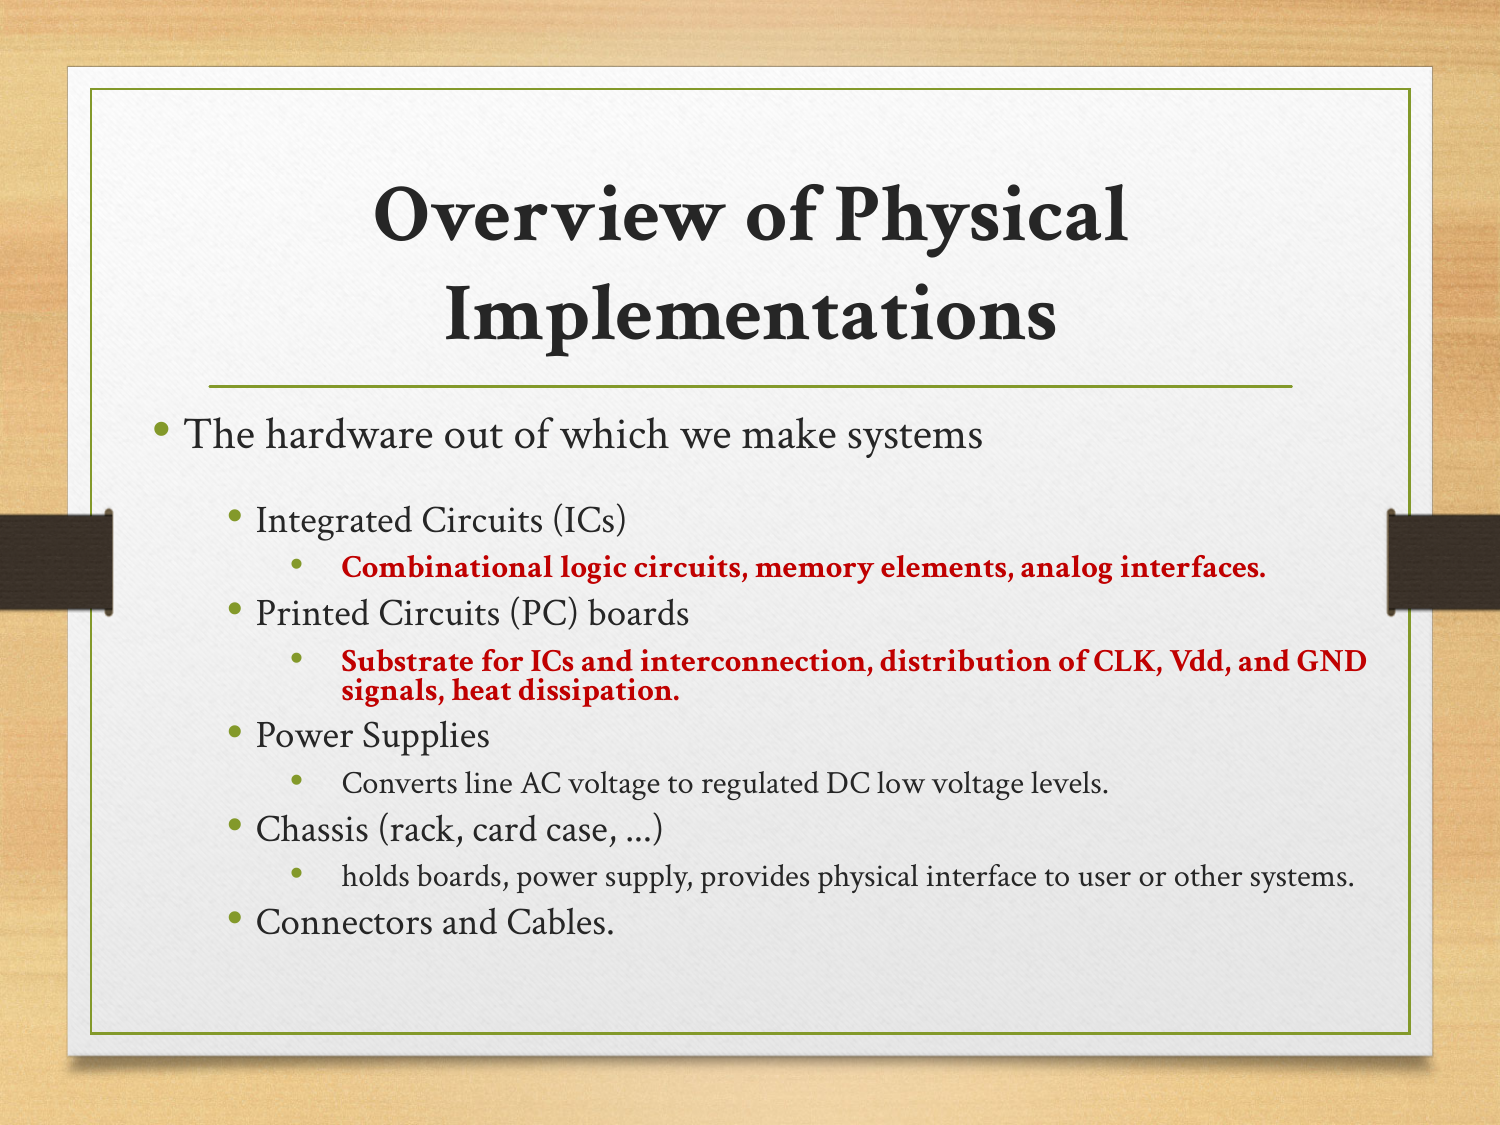

# Overview of Physical Implementations
The hardware out of which we make systems

Integrated Circuits (ICs)
Combinational logic circuits, memory elements, analog interfaces.
Printed Circuits (PC) boards
Substrate for ICs and interconnection, distribution of CLK, Vdd, and GND signals, heat dissipation.
Power Supplies
Converts line AC voltage to regulated DC low voltage levels.
Chassis (rack, card case, ...)
holds boards, power supply, provides physical interface to user or other systems.
Connectors and Cables.